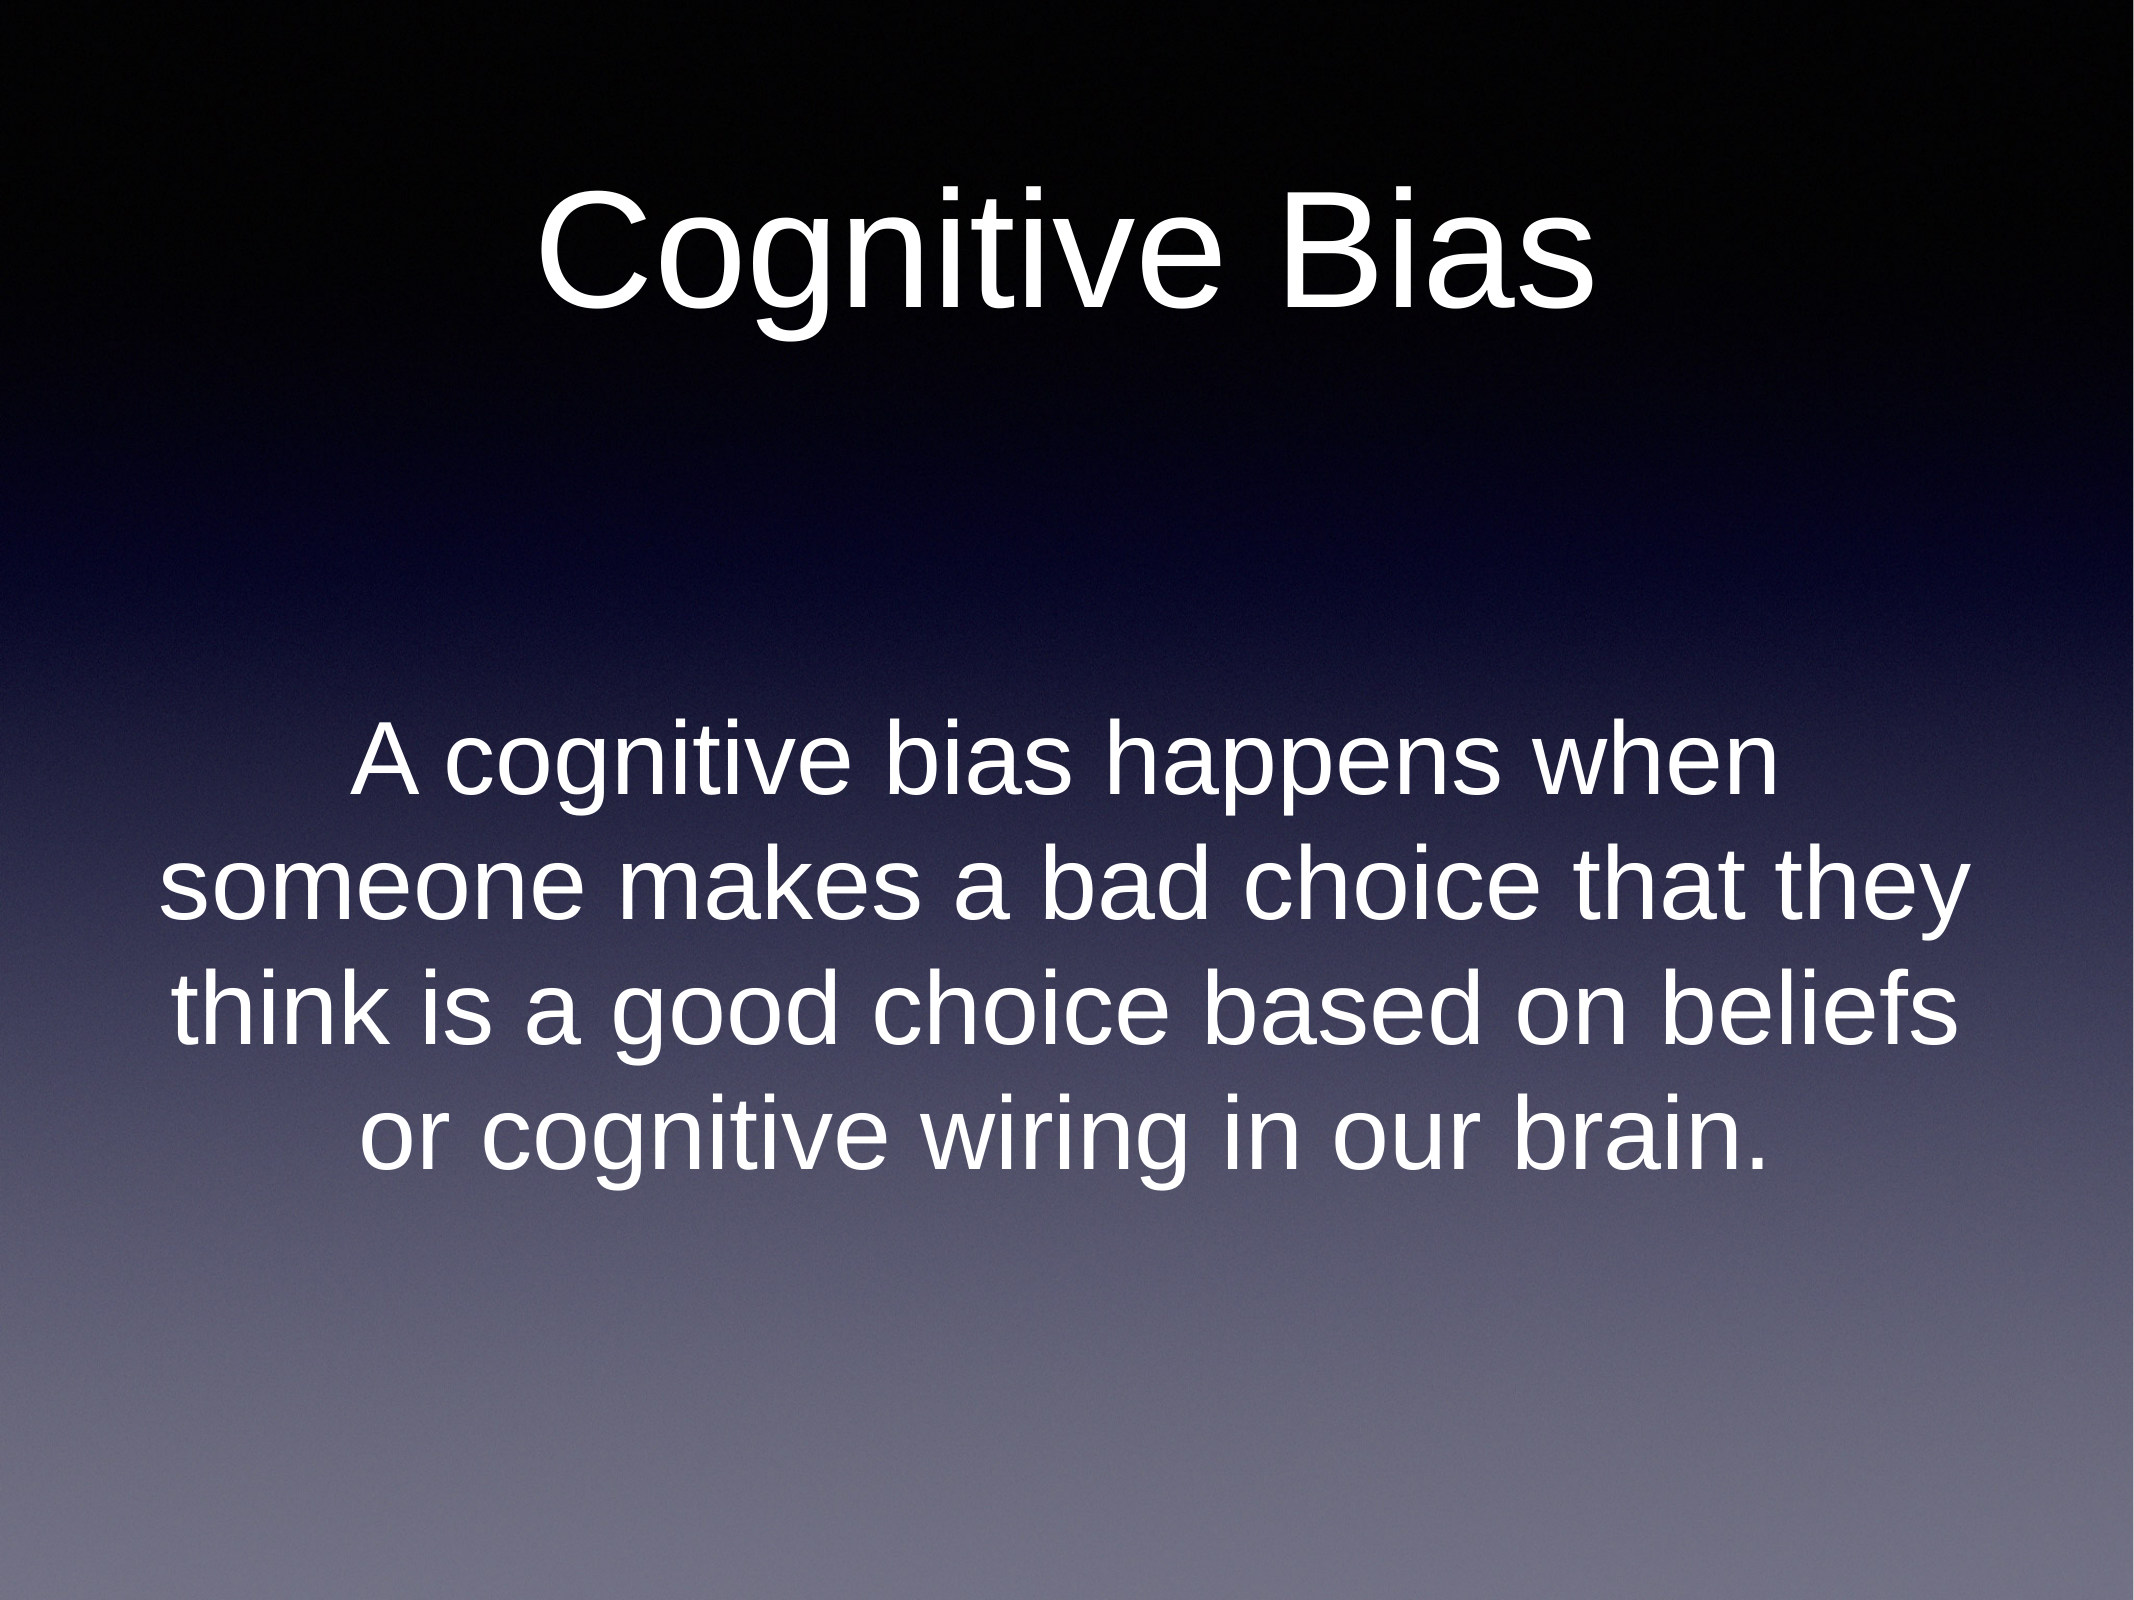

# Cognitive Bias
A cognitive bias happens when someone makes a bad choice that they think is a good choice based on beliefs or cognitive wiring in our brain.